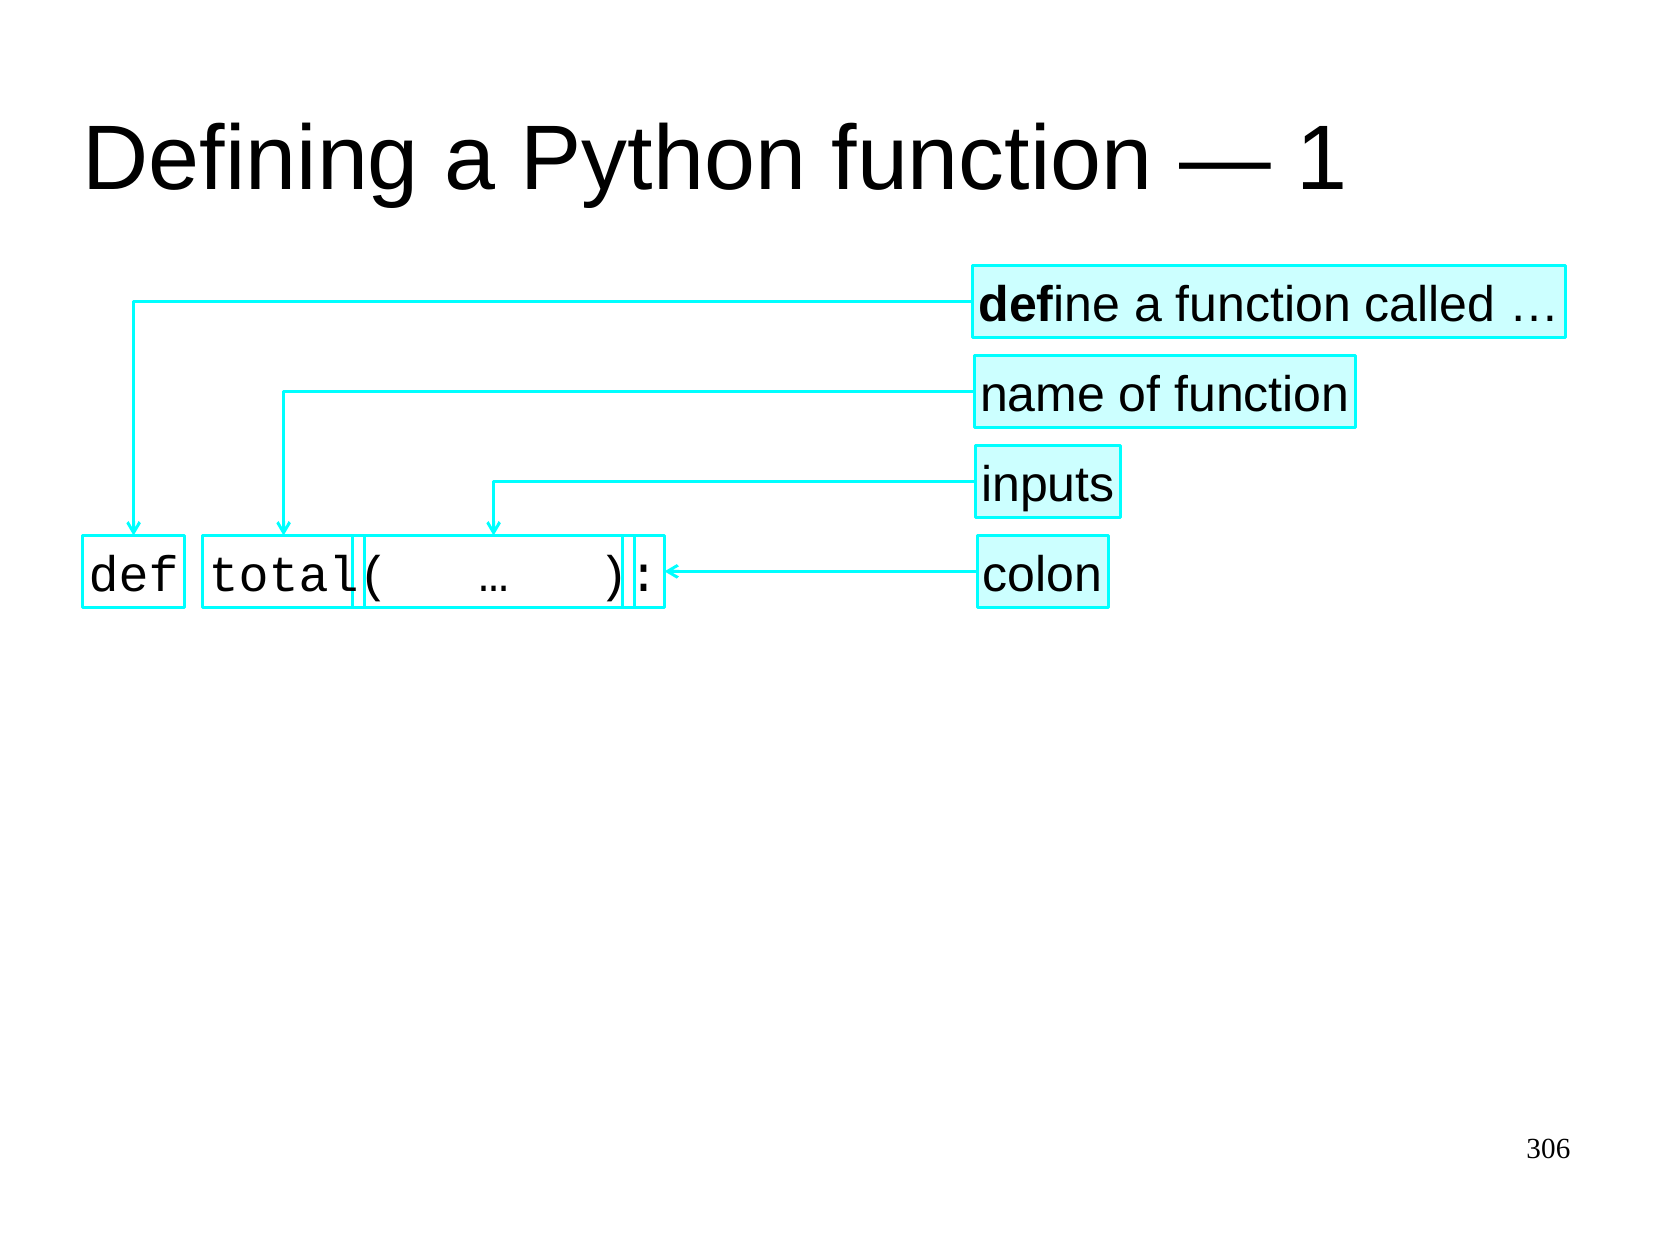

Defining a Python function ― 1
define a function called …
name of function
inputs
def
total
(   …   )
:
colon
306